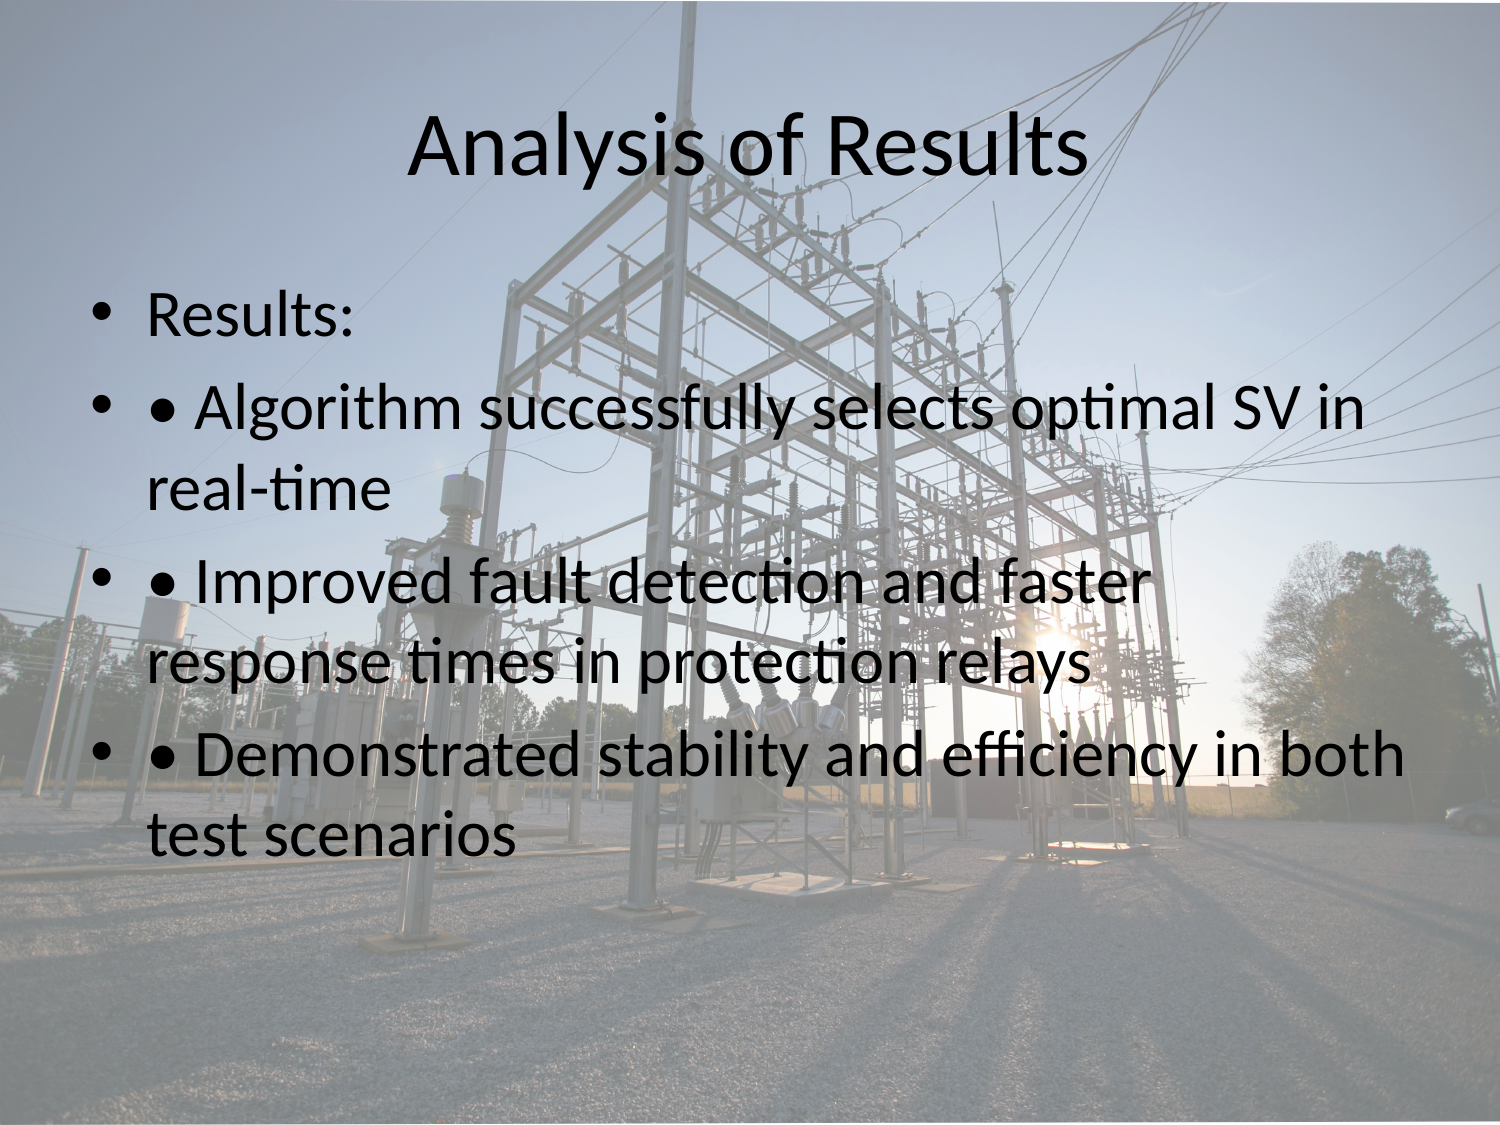

# Analysis of Results
Results:
• Algorithm successfully selects optimal SV in real-time
• Improved fault detection and faster response times in protection relays
• Demonstrated stability and efficiency in both test scenarios